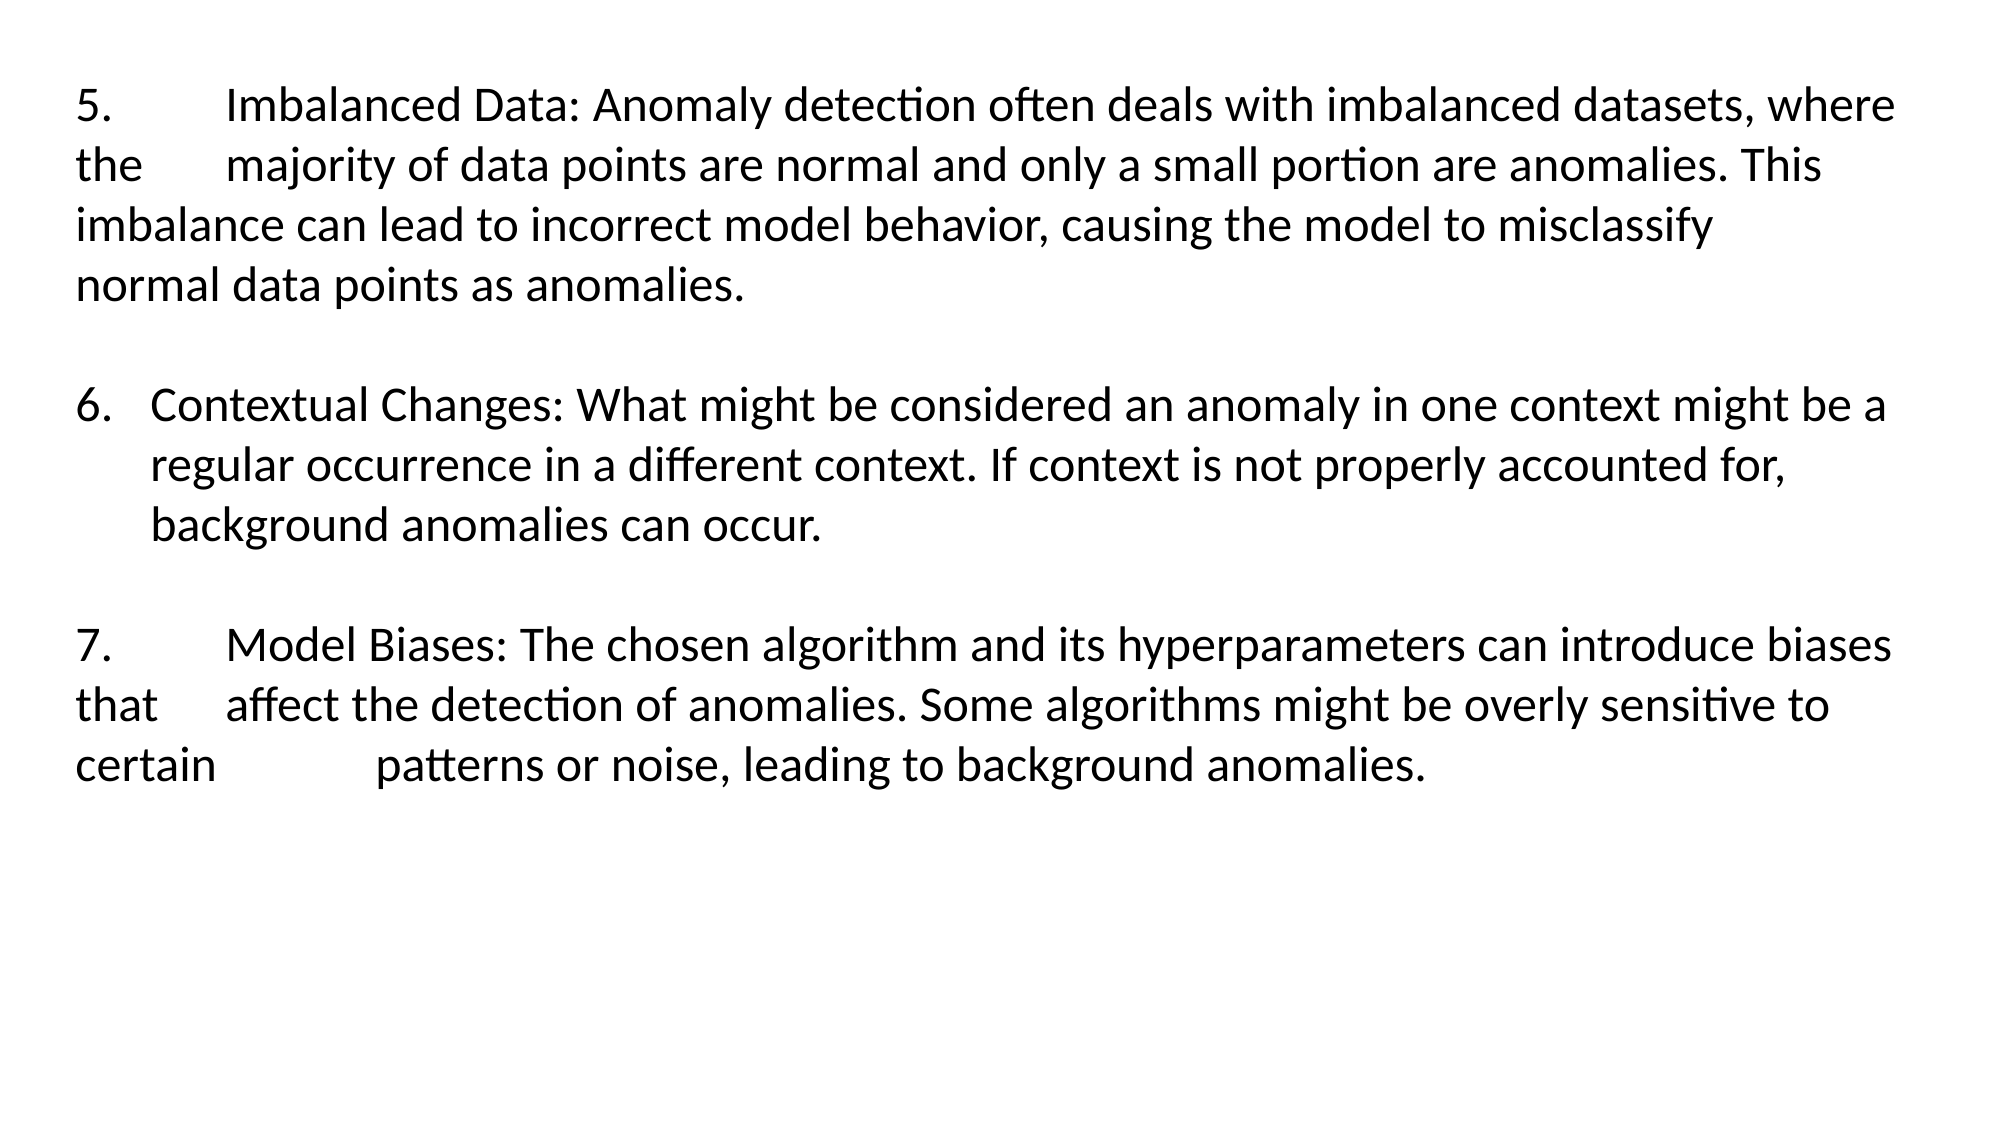

5.	Imbalanced Data: Anomaly detection often deals with imbalanced datasets, where the 	majority of data points are normal and only a small portion are anomalies. This 	imbalance can lead to incorrect model behavior, causing the model to misclassify 	normal data points as anomalies.

Contextual Changes: What might be considered an anomaly in one context might be a regular occurrence in a different context. If context is not properly accounted for, background anomalies can occur.

7.	Model Biases: The chosen algorithm and its hyperparameters can introduce biases that 	affect the detection of anomalies. Some algorithms might be overly sensitive to certain 	patterns or noise, leading to background anomalies.